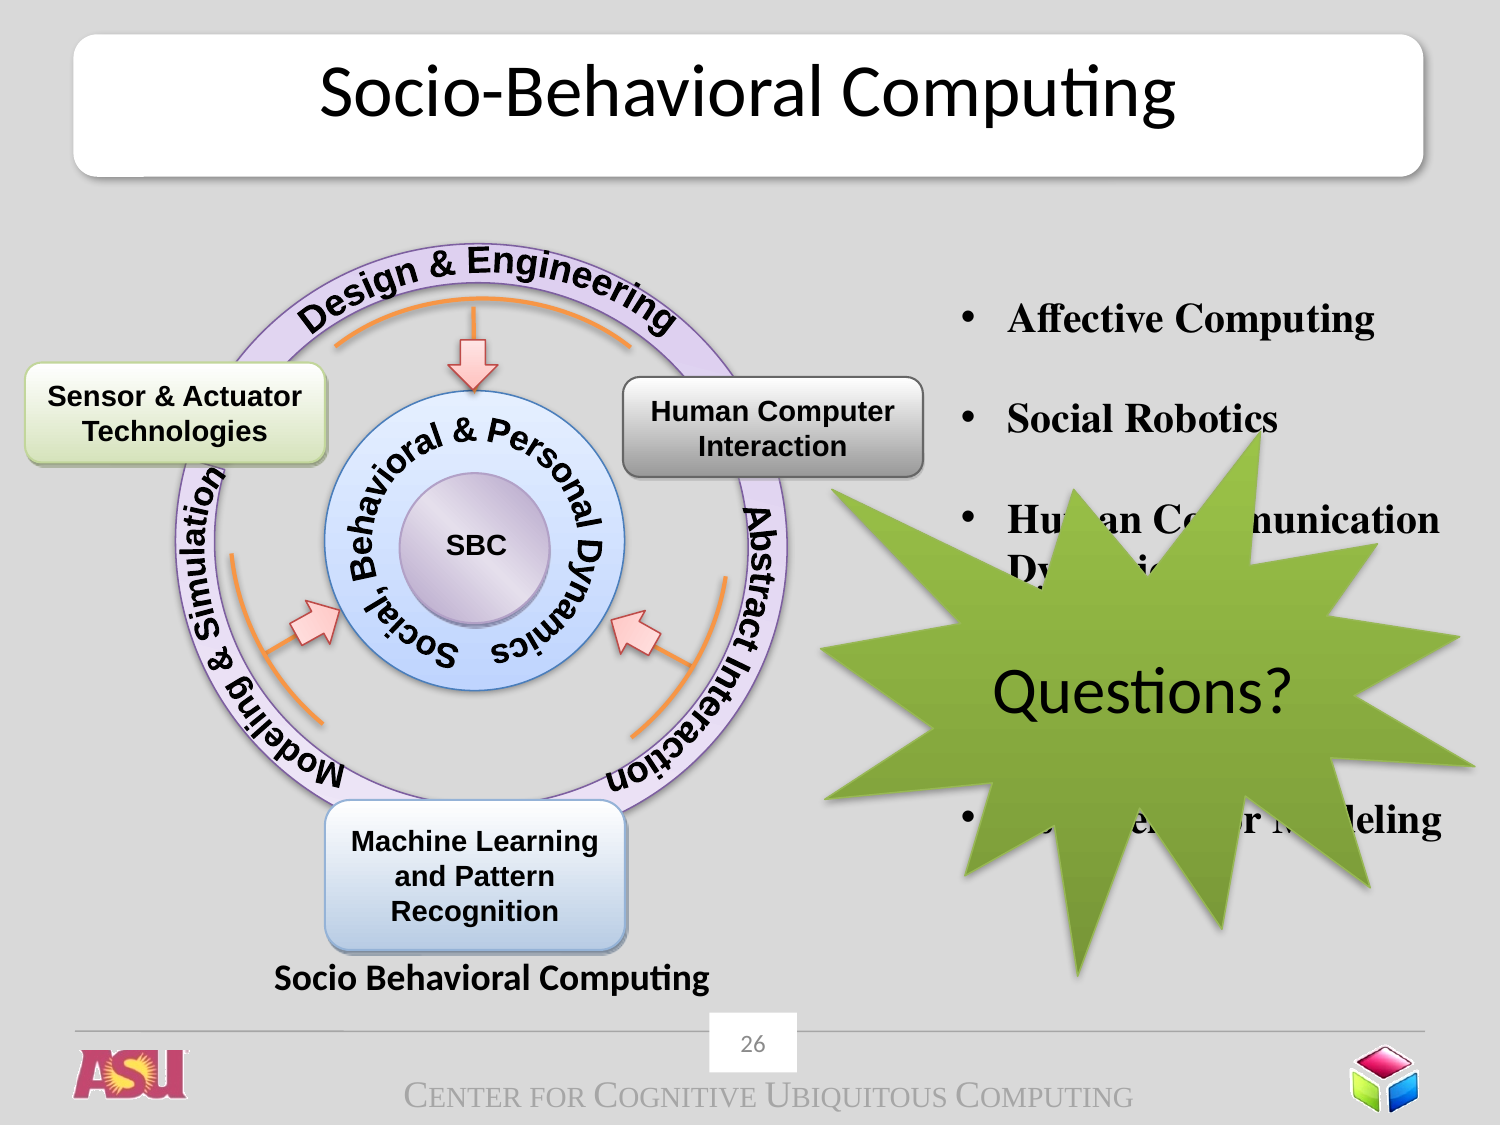

# Socio-Behavioral Computing

Design & Engineering
Affective Computing

Social Robotics

Human Communication Dynamics

Human Centered Computing

User Behavior Modeling

Sensor & Actuator Technologies
Human Computer Interaction

Social, Behavioral & Personal Dynamics
Questions?

 SBC
Abstract Interaction
Modeling & Simulation

Machine Learning and Pattern Recognition
Socio Behavioral Computing
26